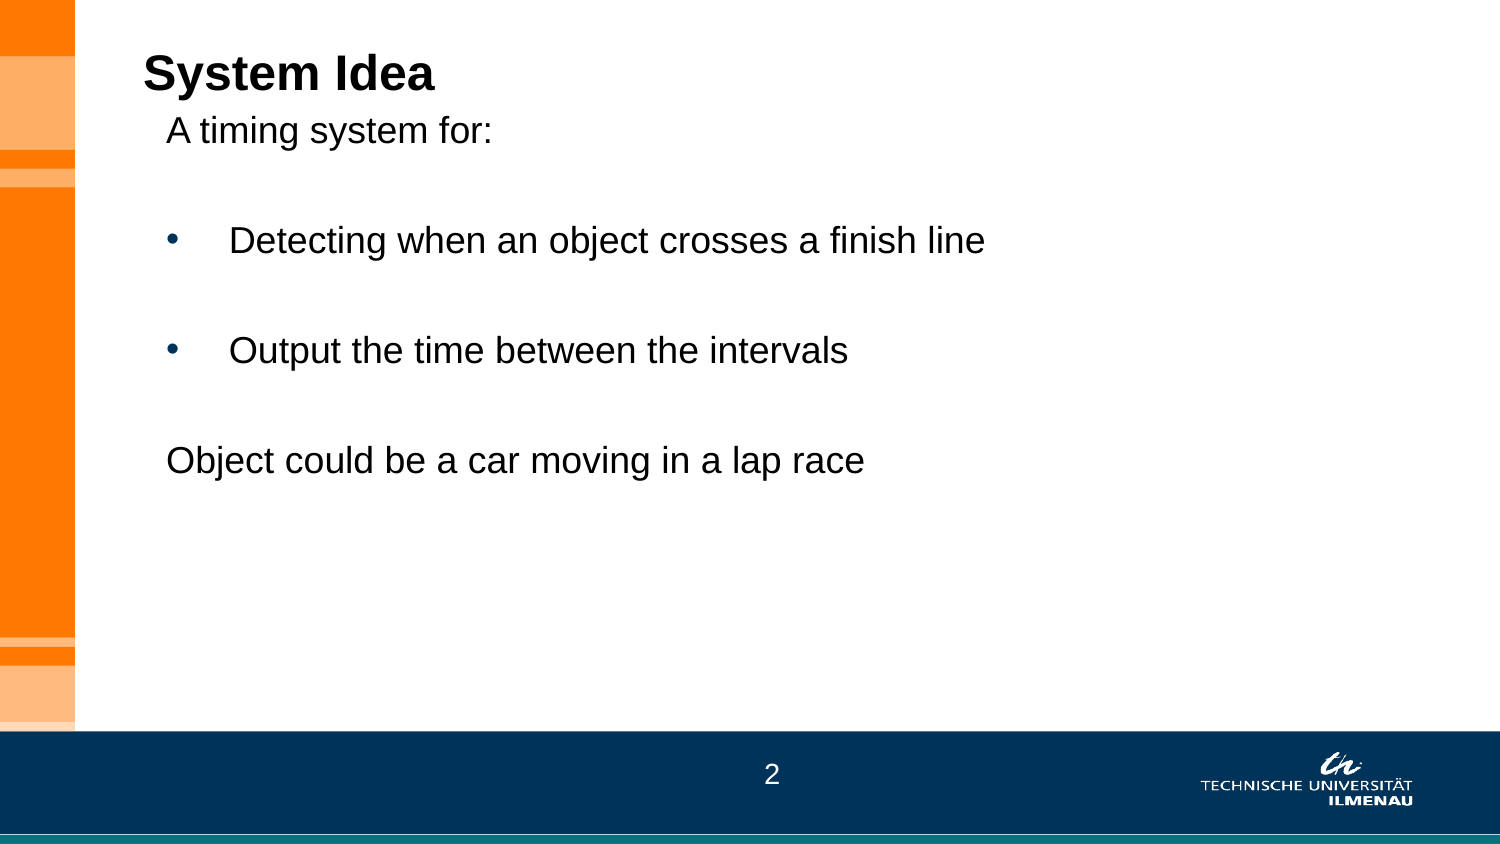

# System Idea
A timing system for:

Detecting when an object crosses a finish line

Output the time between the intervals

Object could be a car moving in a lap race
2